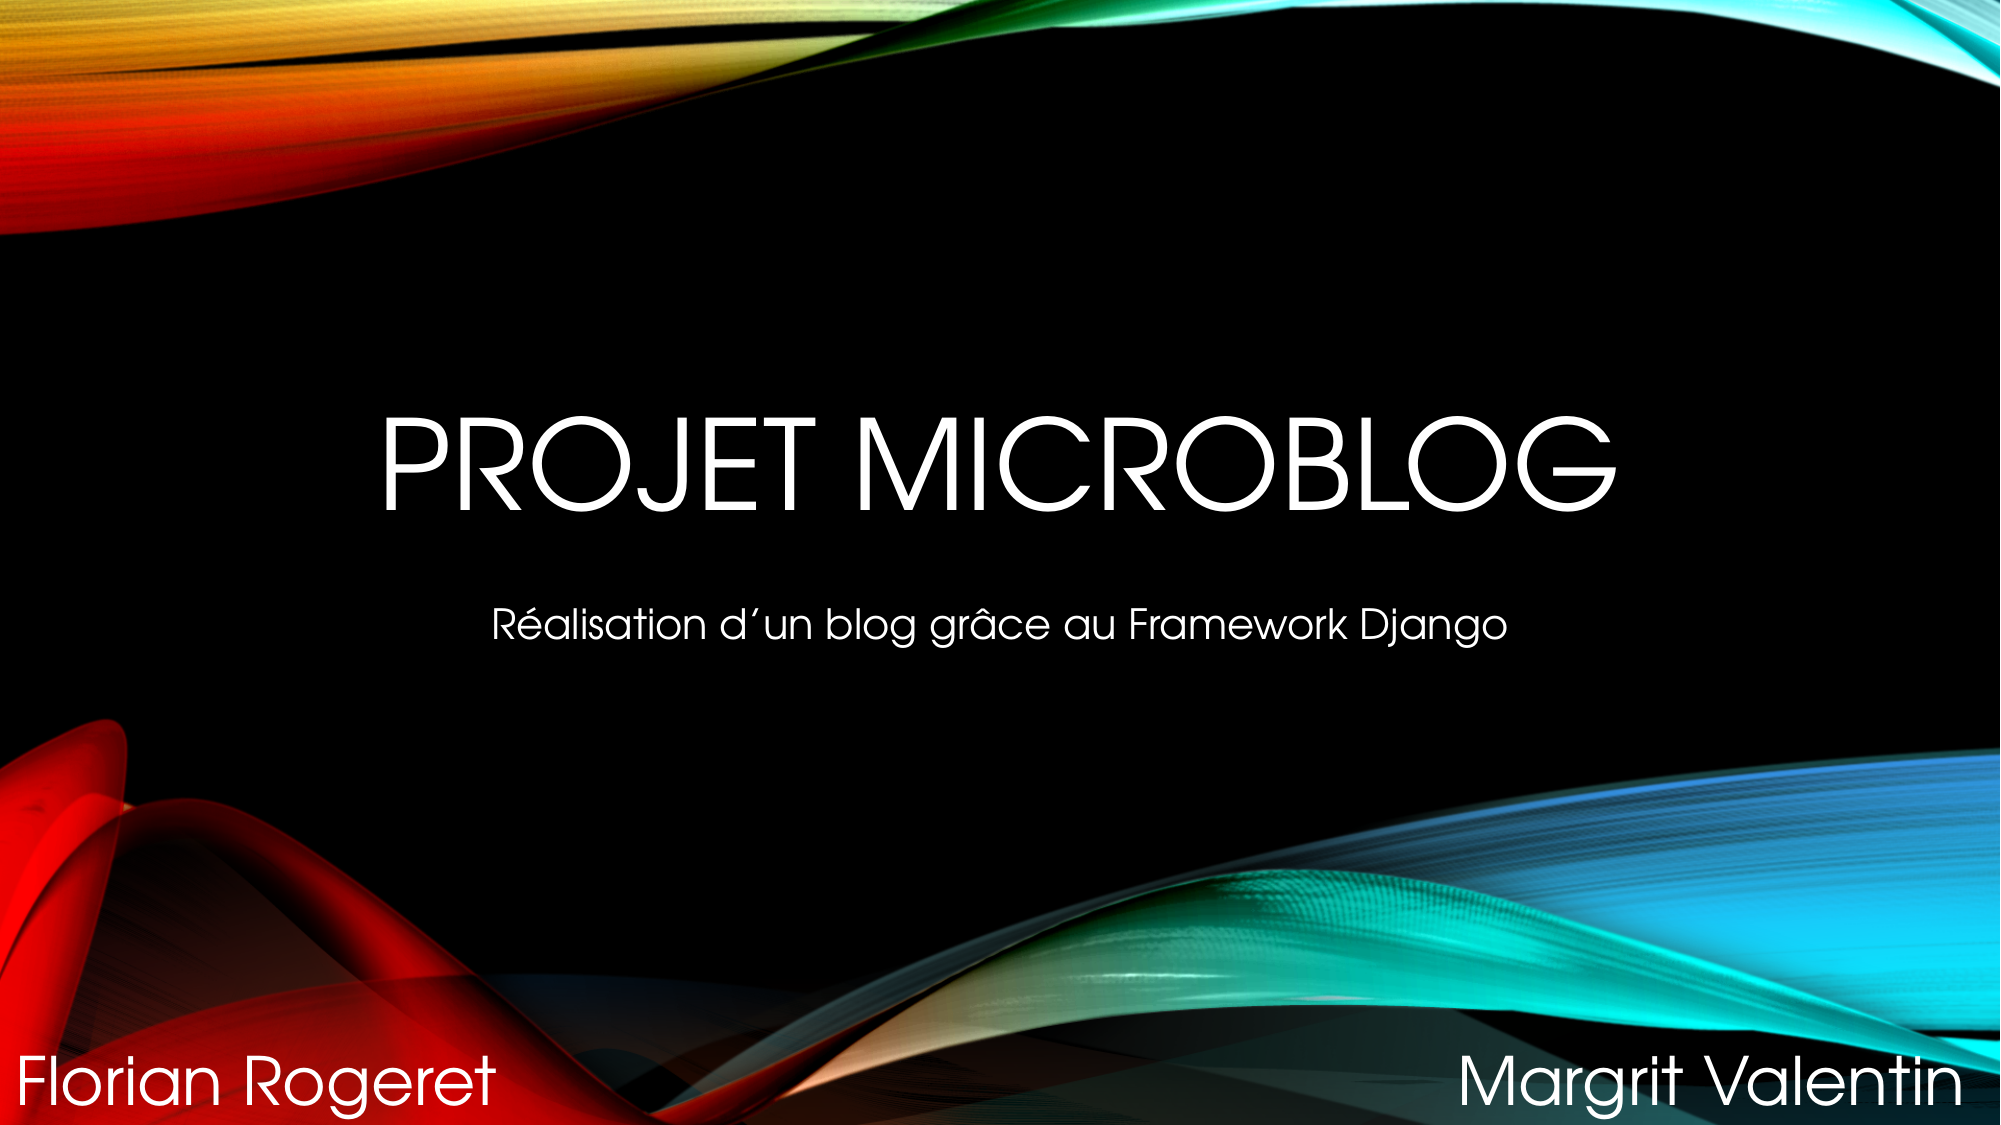

# Projet Microblog
Réalisation d’un blog grâce au Framework Django
Florian Rogeret						     Margrit Valentin